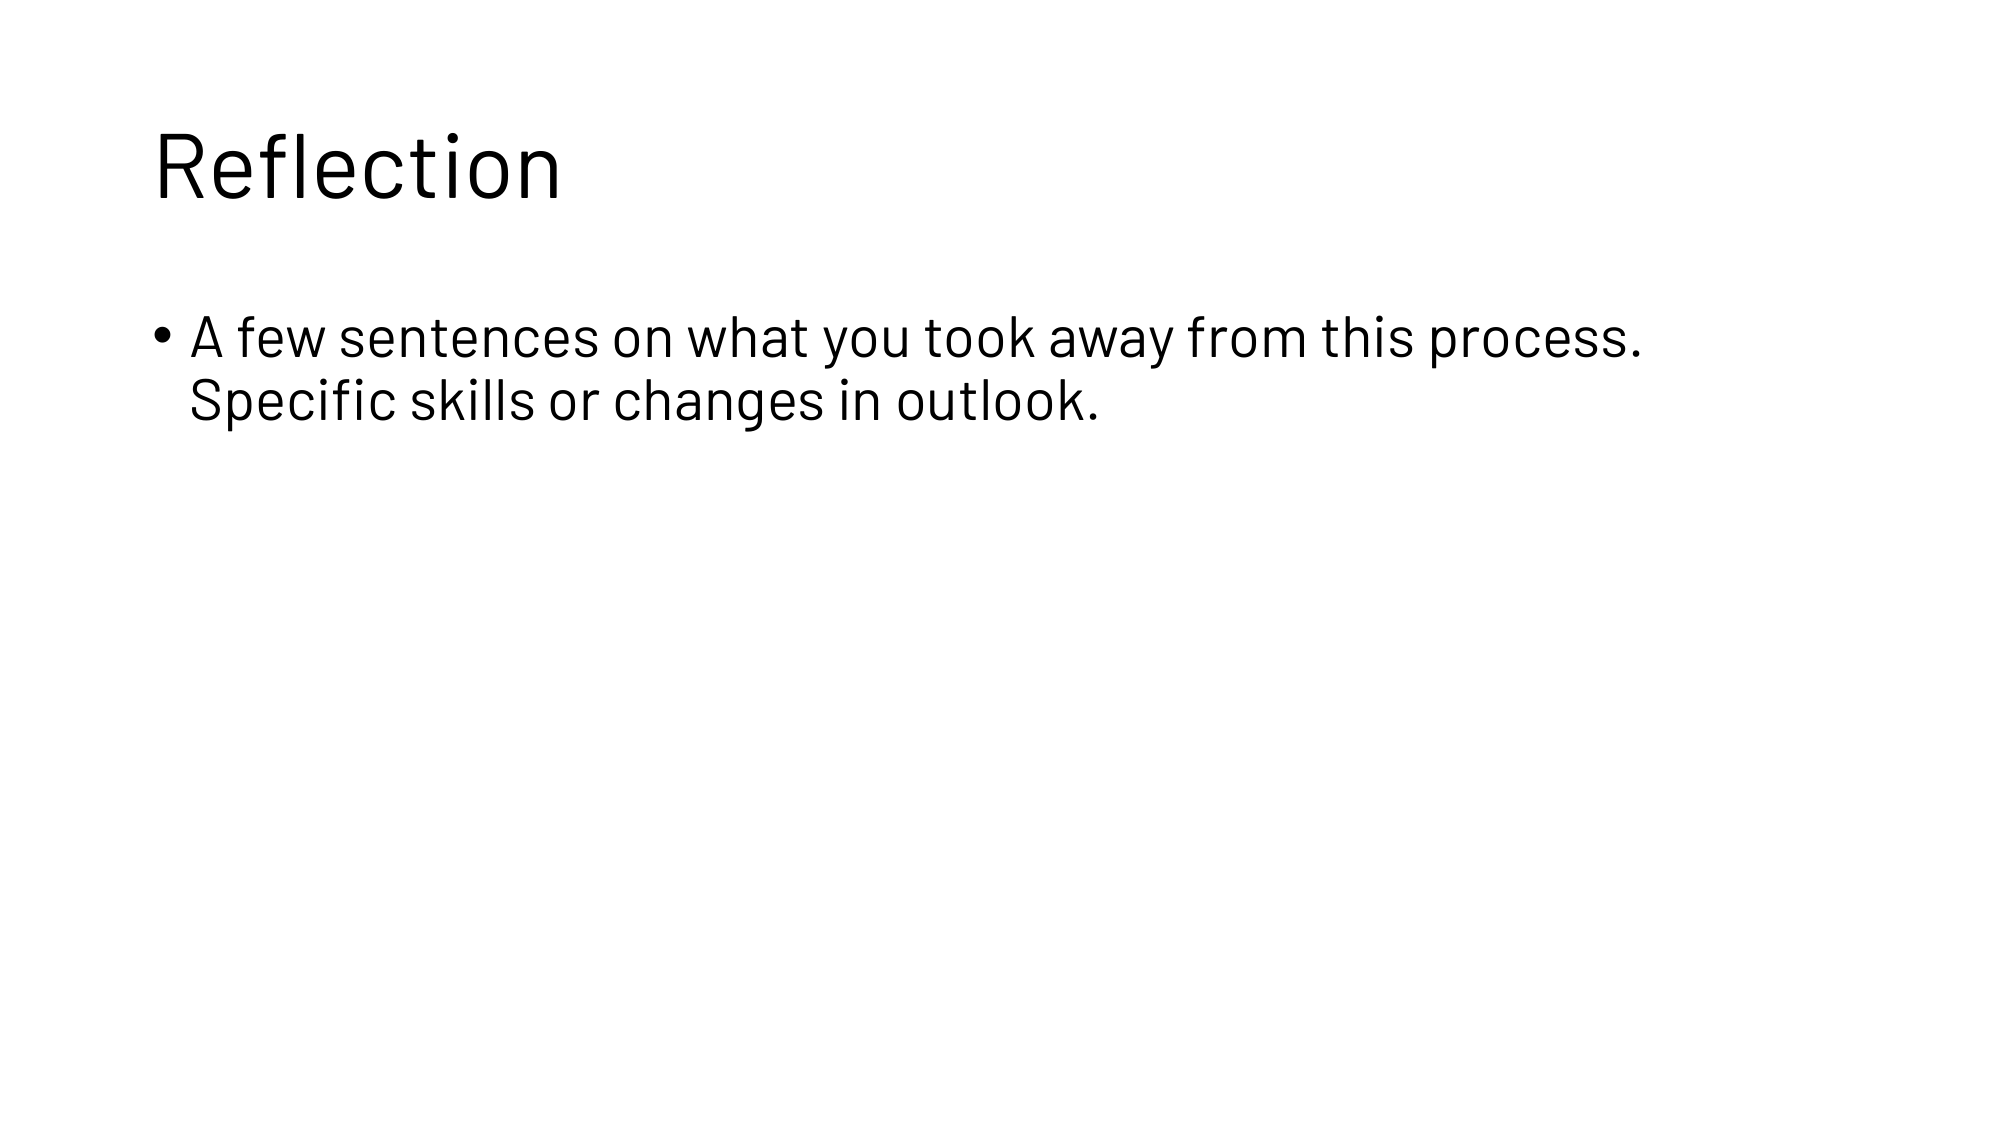

# Reflection
A few sentences on what you took away from this process. Specific skills or changes in outlook.